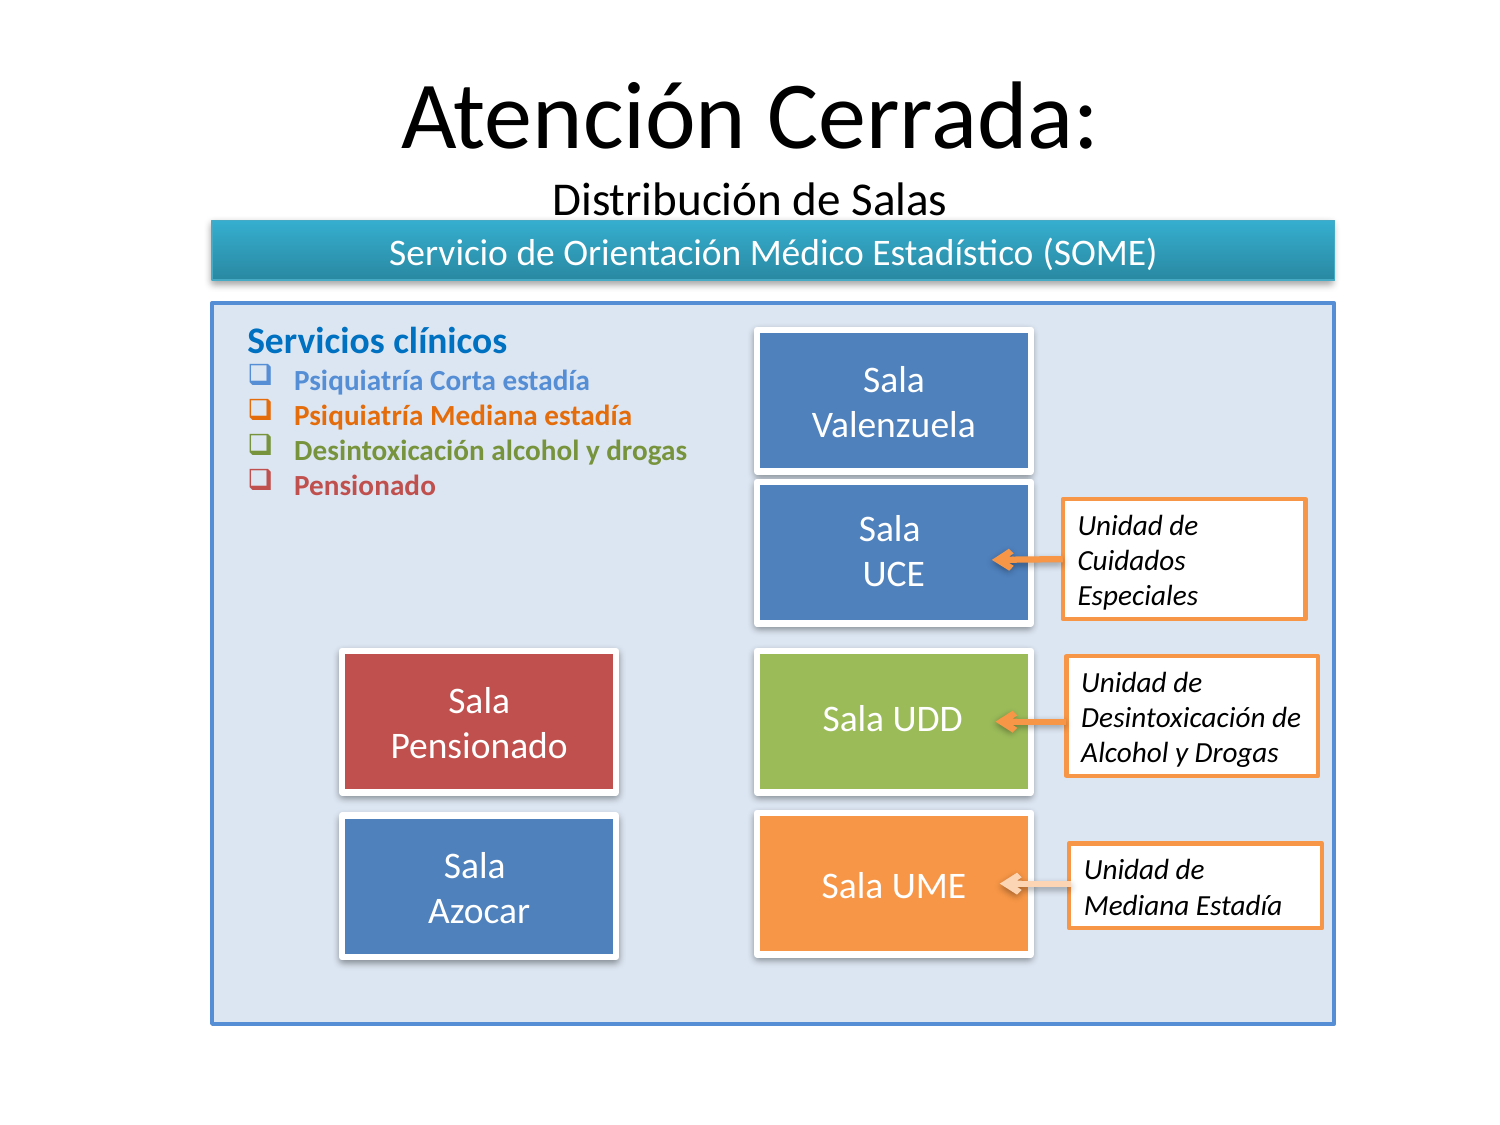

# Atención Cerrada: Distribución de Salas
Servicio de Orientación Médico Estadístico (SOME)

Servicios clínicos
Psiquiatría Corta estadía
Psiquiatría Mediana estadía
Desintoxicación alcohol y drogas
Pensionado

Sala Valenzuela

Sala
UCE
Unidad de Cuidados Especiales

Unidad de Desintoxicación de Alcohol y Drogas
Sala
Pensionado
Sala UDD

Sala
Azocar
Unidad de Mediana Estadía
Sala UME